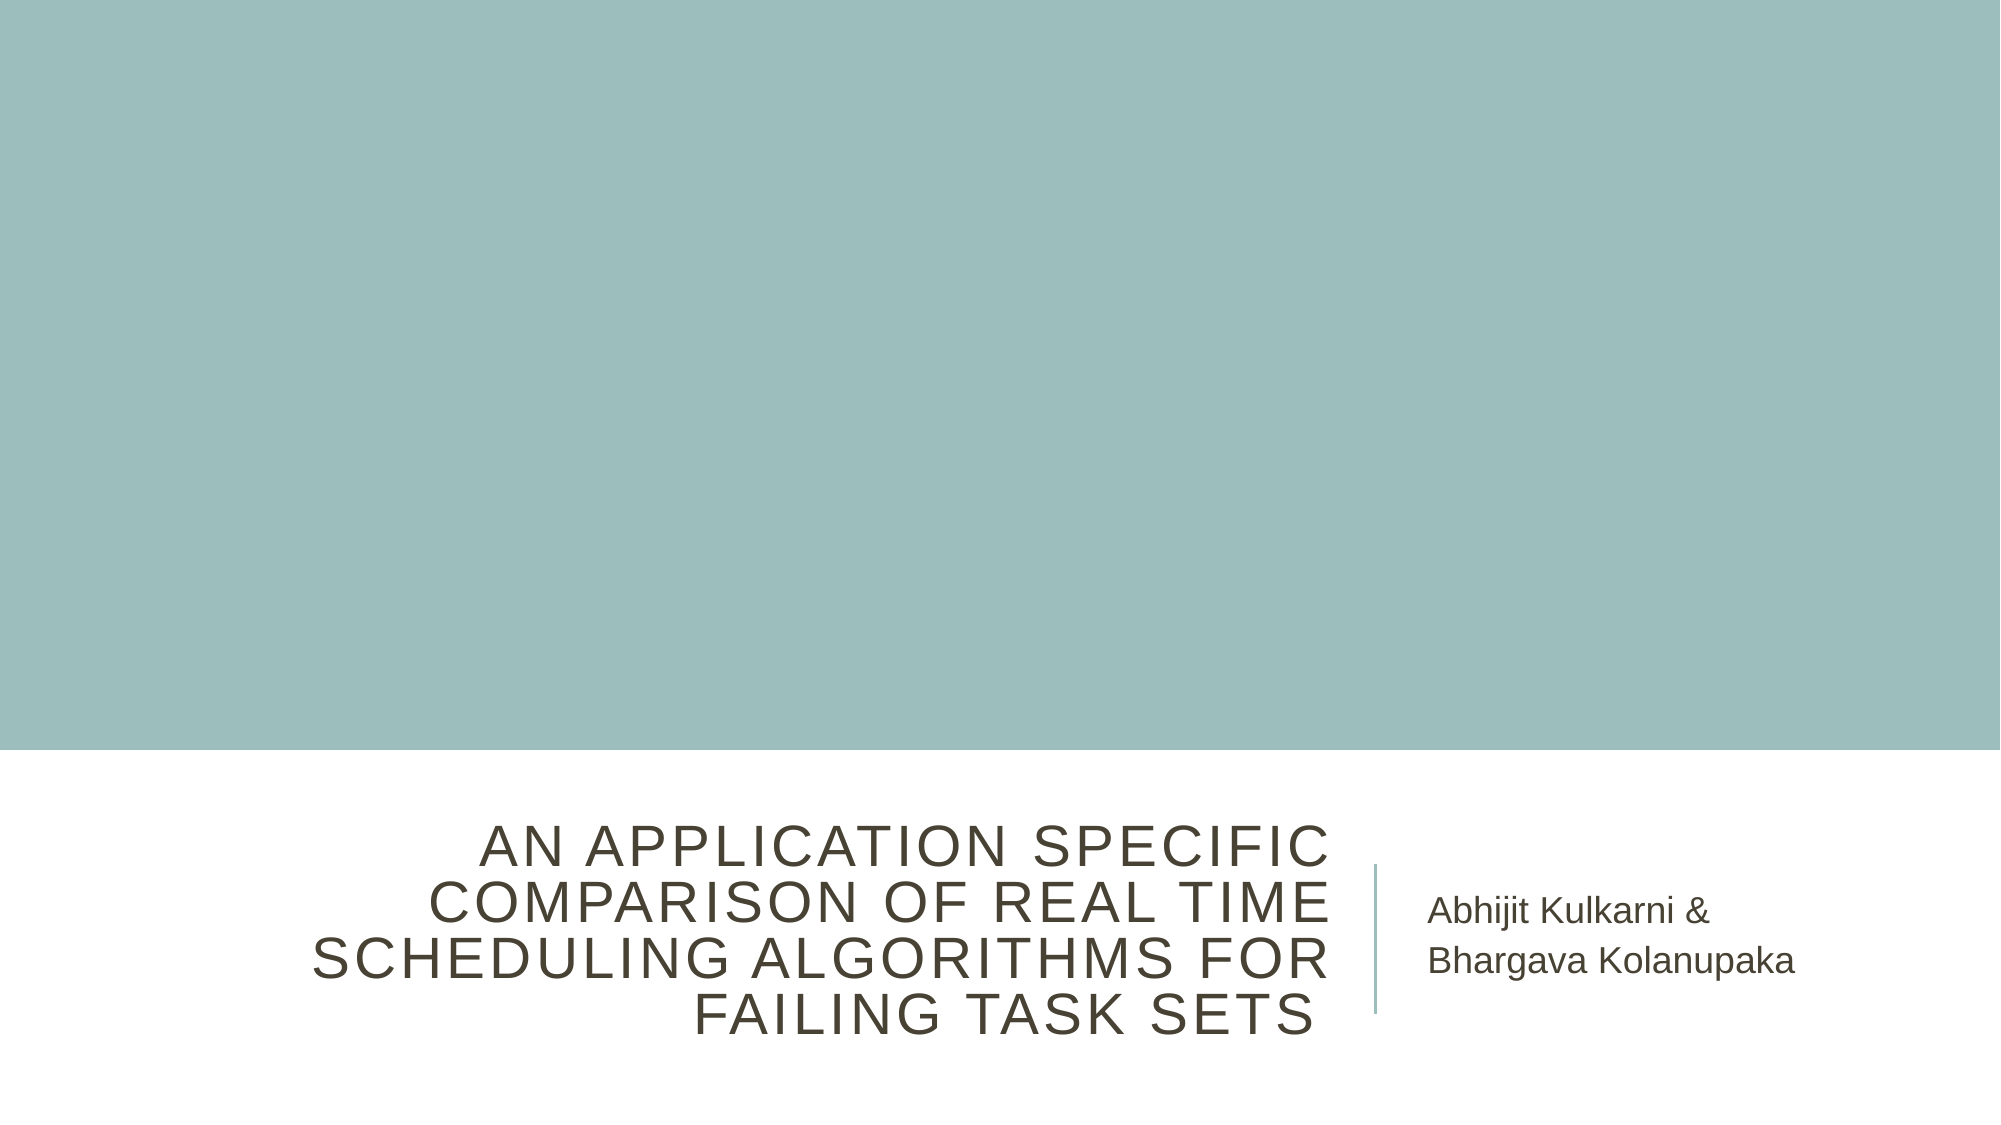

# An application specific comparison of Real Time Scheduling Algorithms for failing task sets
Abhijit Kulkarni &
Bhargava Kolanupaka